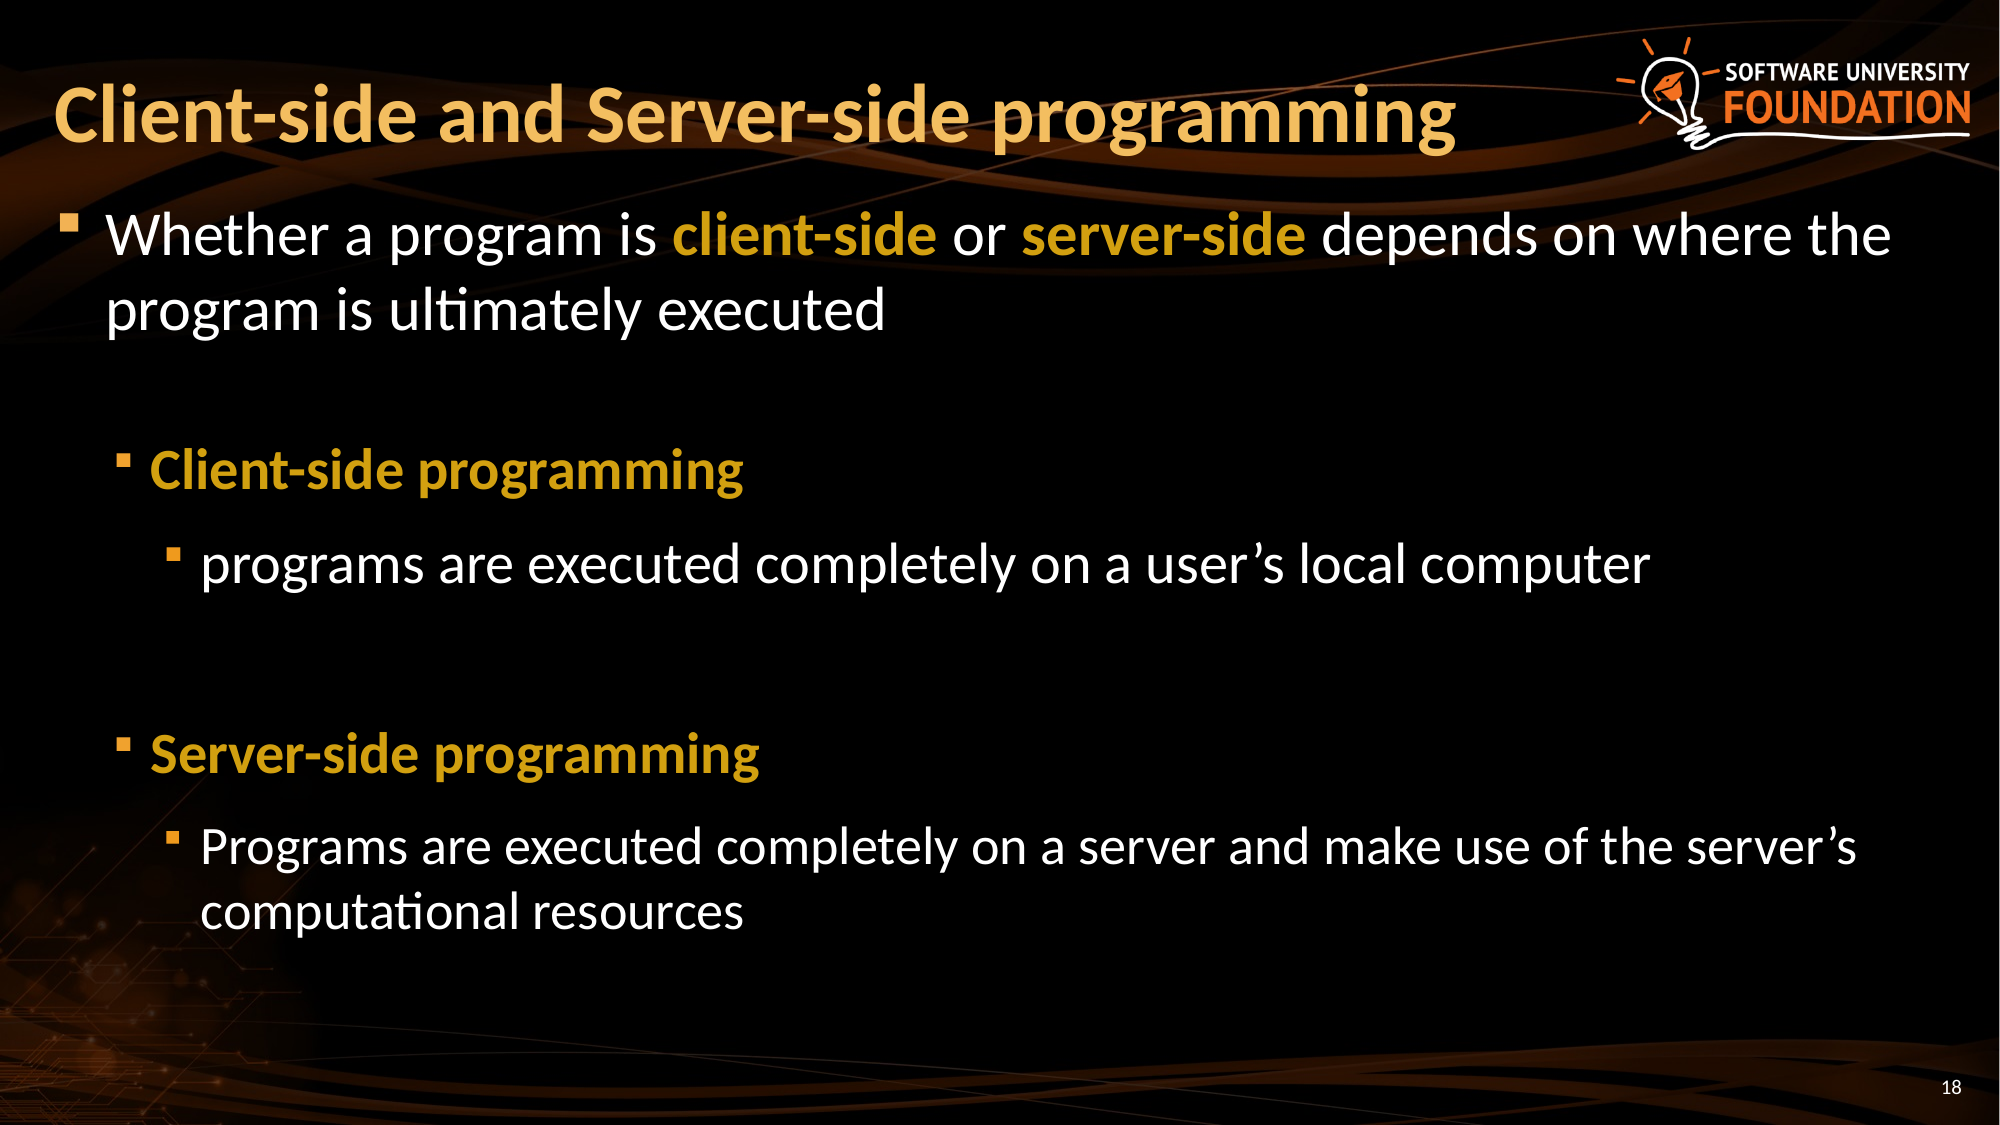

Client-side and Server-side programming
Whether a program is client-side or server-side depends on where the program is ultimately executed
Client-side programming
programs are executed completely on a user’s local computer

Server-side programming
Programs are executed completely on a server and make use of the server’s computational resources
18